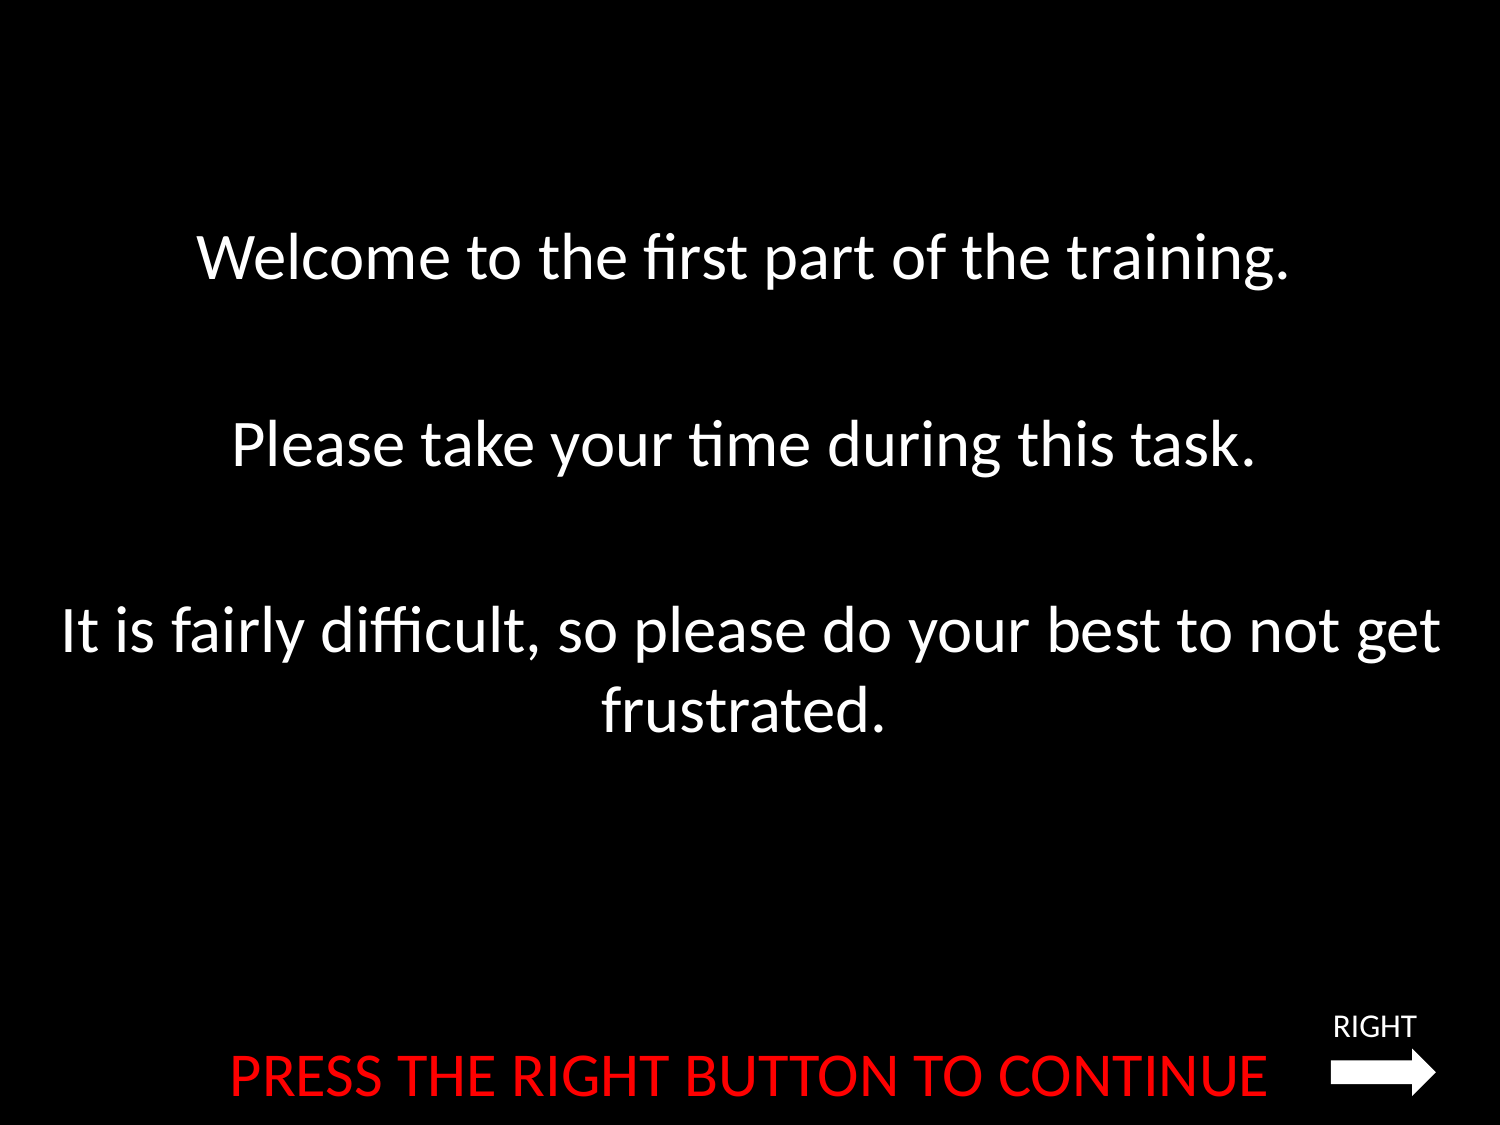

Welcome to the first part of the training.

Please take your time during this task.

It is fairly difficult, so please do your best to not get frustrated.

RIGHT
PRESS THE RIGHT BUTTON TO CONTINUE